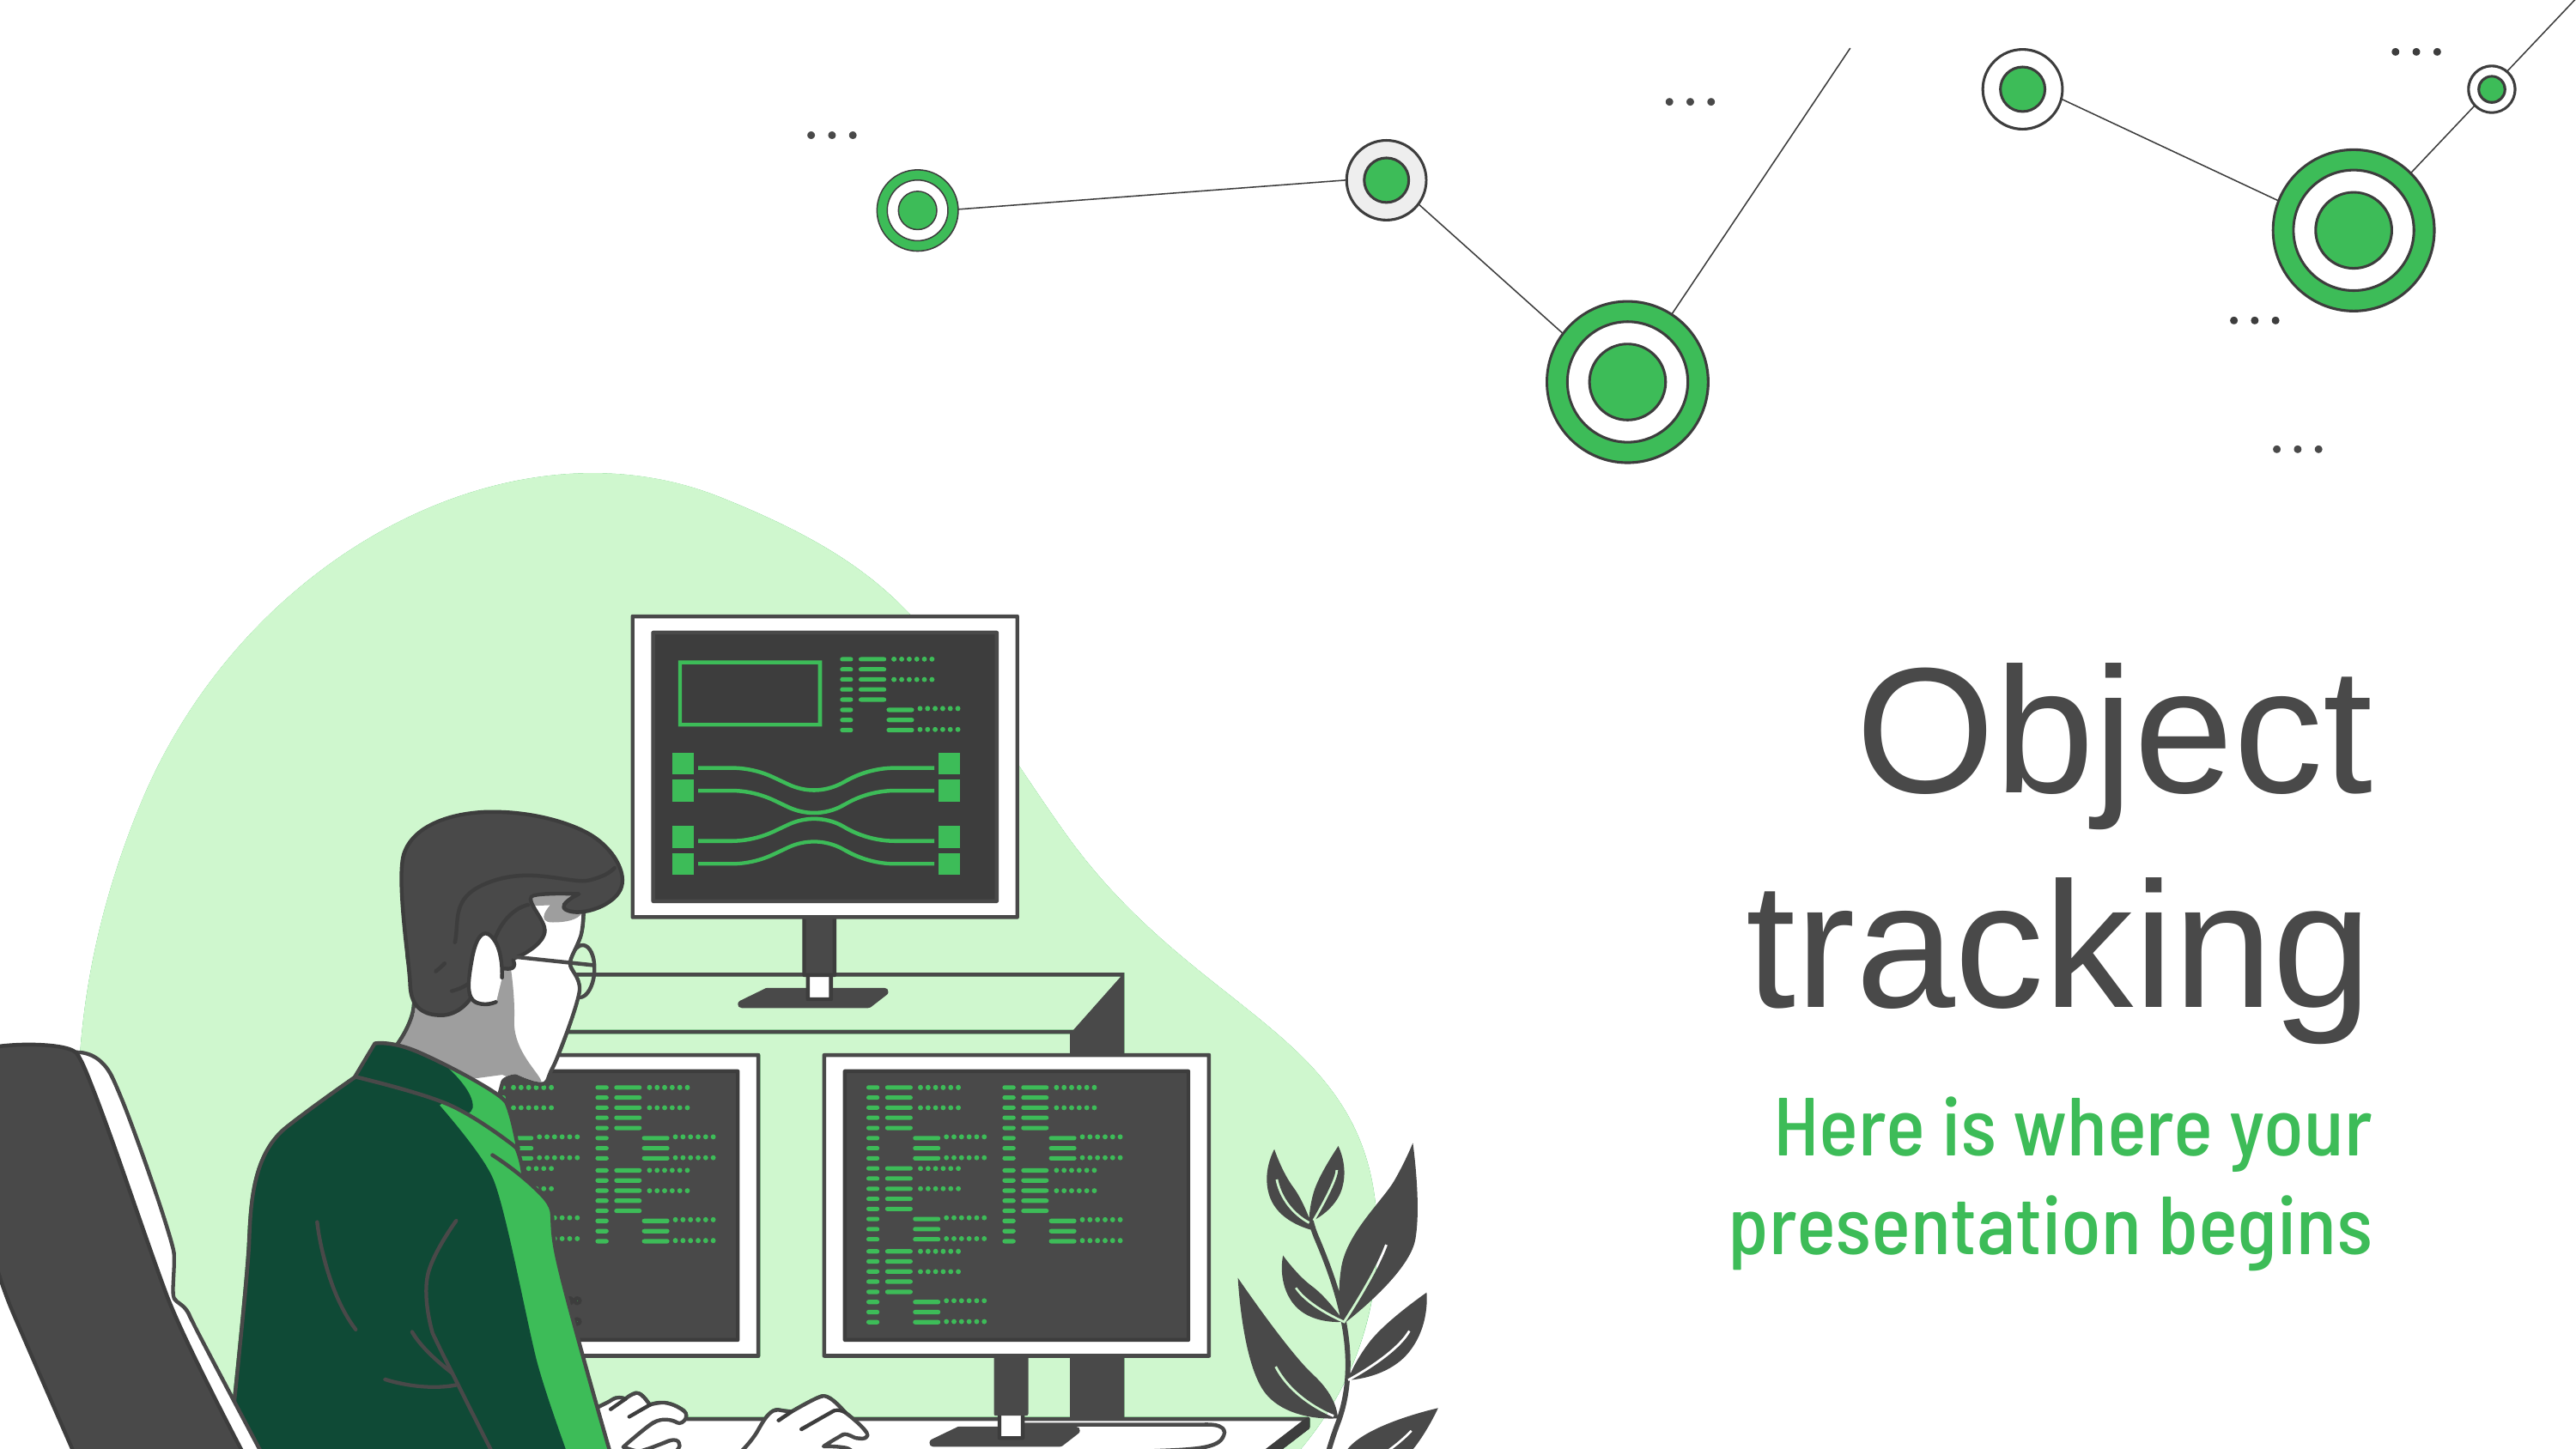

# Object tracking
Here is where your
presentation begins